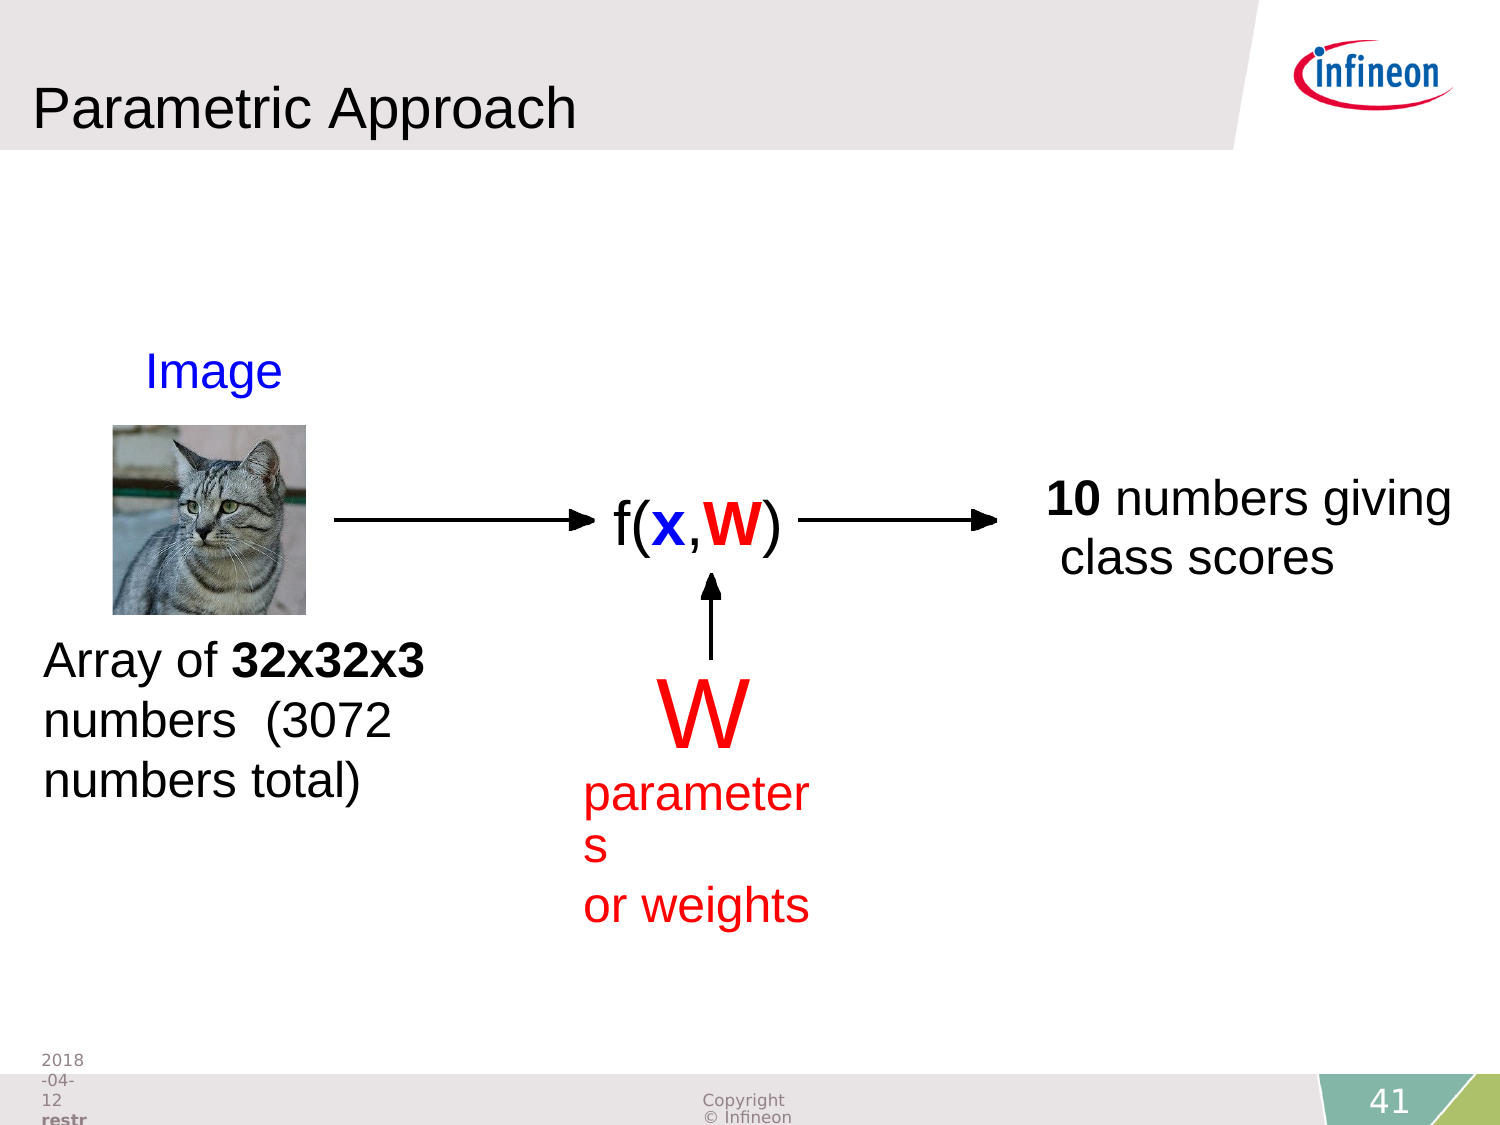

Parametric Approach

Image

10 numbers giving  class scores
f(x,W)

Array of 32x32x3 numbers  (3072 numbers total)
W
parameters
or weights
Lecture 2 -
2018-04-12   restricted
Copyright © Infineon Technologies AG 2018. All rights reserved.
41